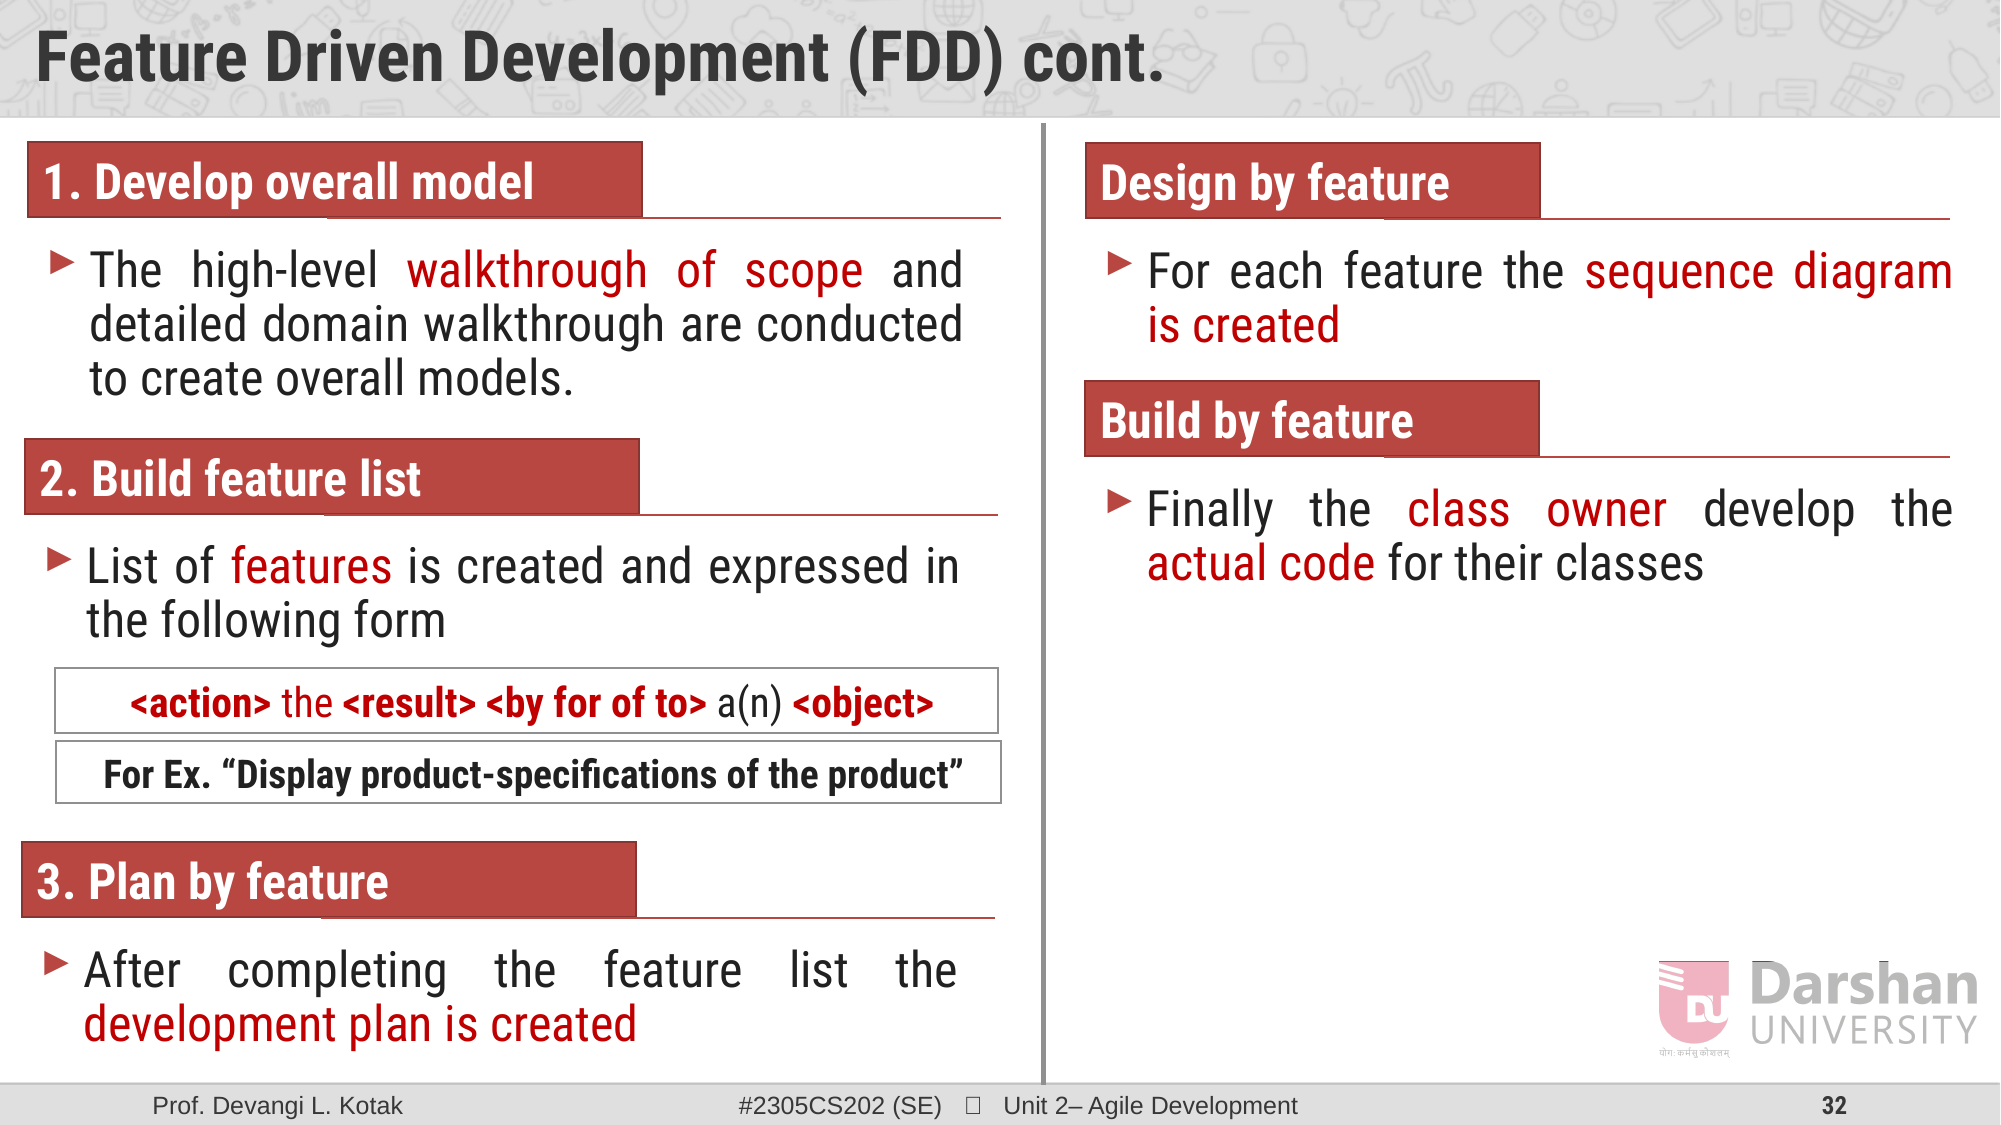

# Feature Driven Development (FDD) cont.
1. Develop overall model
Design by feature
The high-level walkthrough of scope and detailed domain walkthrough are conducted to create overall models.
For each feature the sequence diagram is created
Build by feature
2. Build feature list
Finally the class owner develop the actual code for their classes
List of features is created and expressed in the following form
<action> the <result> <by for of to> a(n) <object>
For Ex. “Display product-specifications of the product”
3. Plan by feature
After completing the feature list the development plan is created